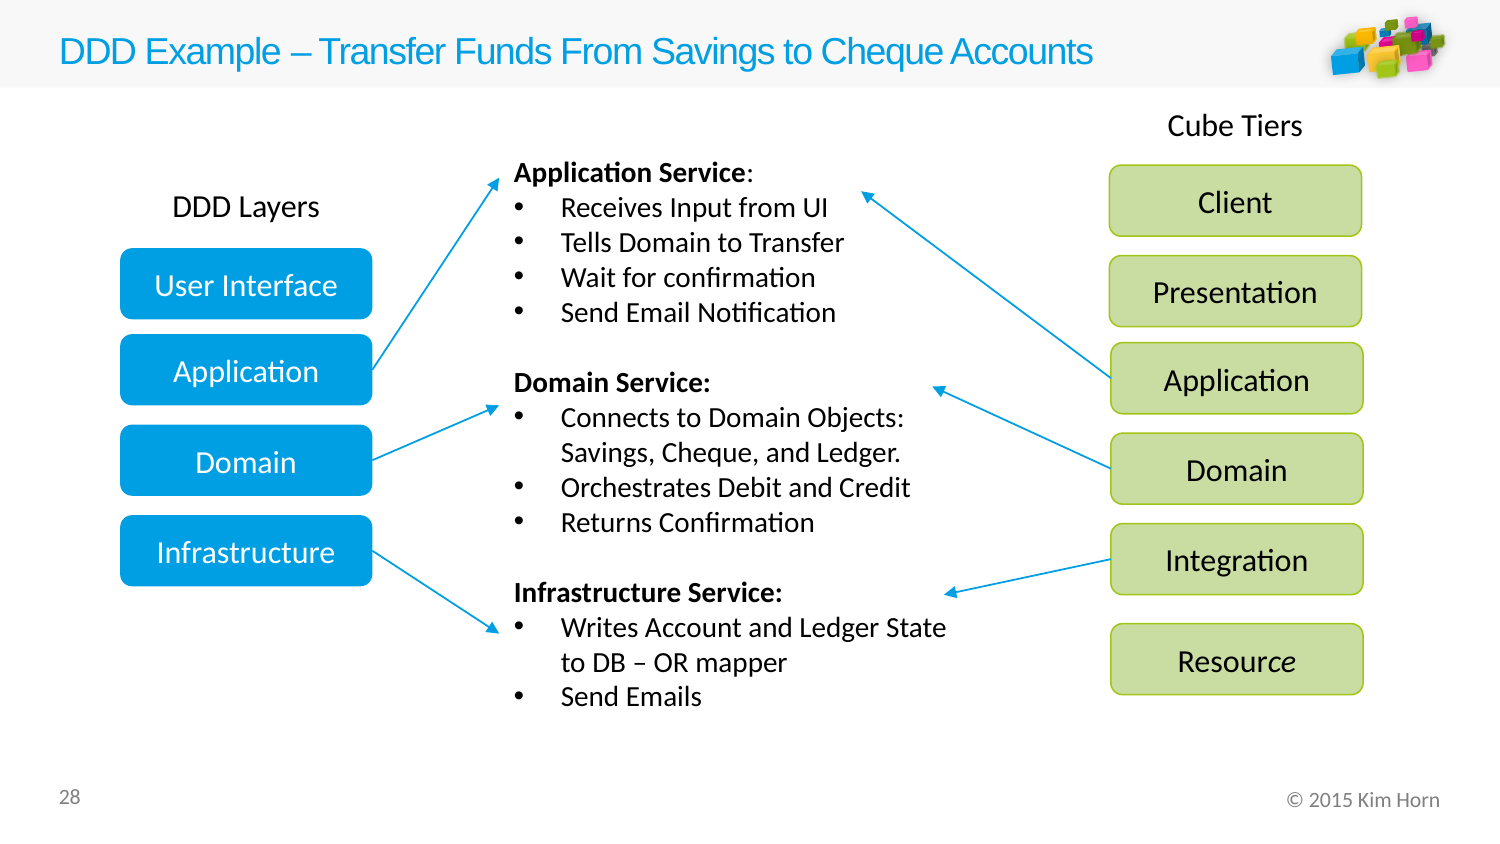

# DDD Example – Transfer Funds From Savings to Cheque Accounts
Cube Tiers
Application Service:
Receives Input from UI
Tells Domain to Transfer
Wait for confirmation
Send Email Notification

Domain Service:
Connects to Domain Objects: Savings, Cheque, and Ledger.
Orchestrates Debit and Credit
Returns Confirmation

Infrastructure Service:
Writes Account and Ledger State to DB – OR mapper
Send Emails
Client
DDD Layers
User Interface
Presentation
Application
Application
Domain
Domain
Infrastructure
Integration
Resource